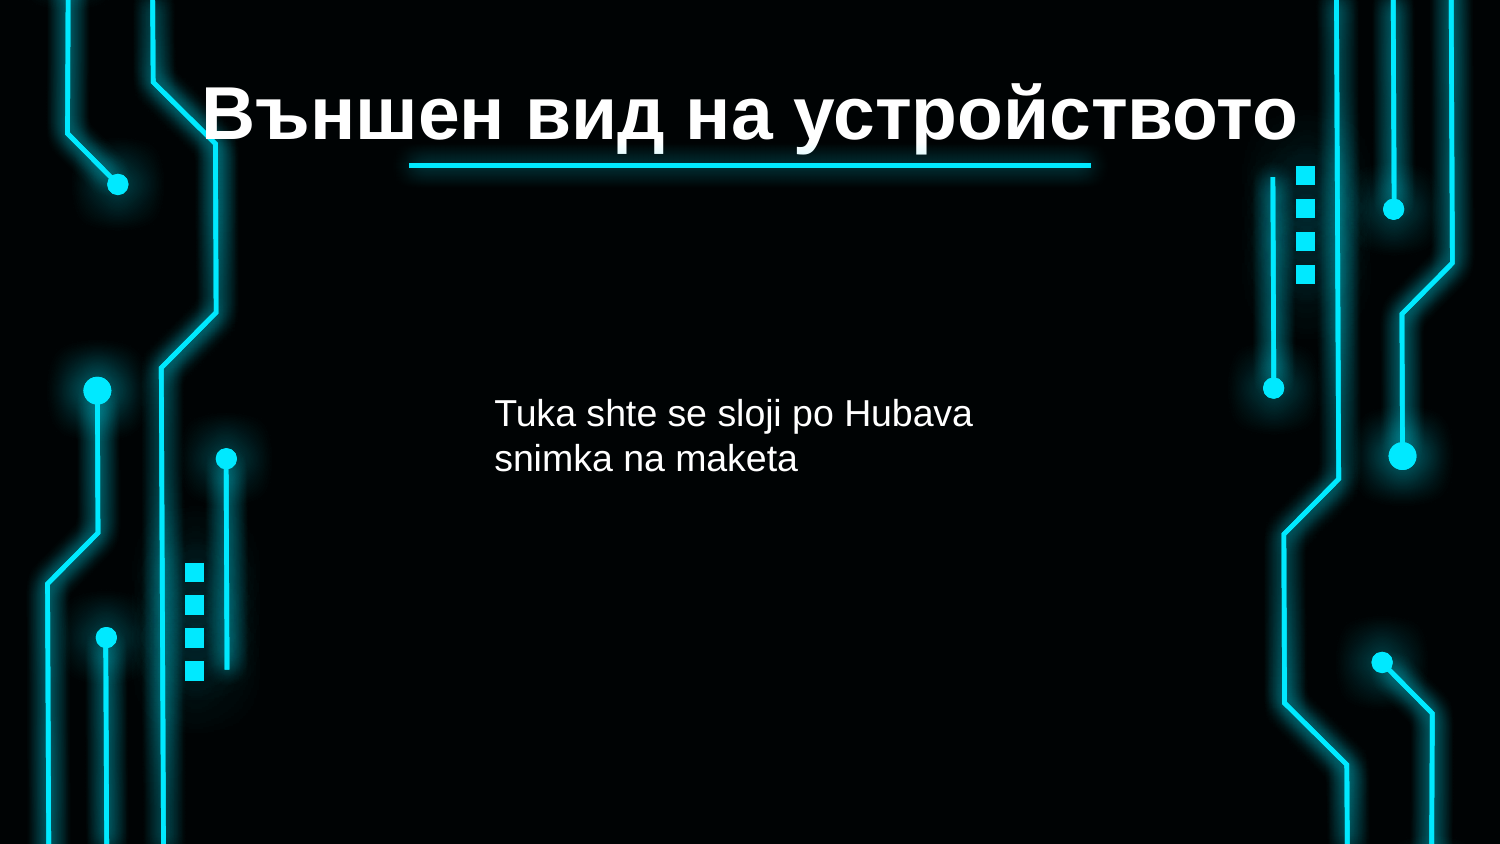

# Външен вид на устройството
Tuka shte se sloji po Hubava snimka na maketa